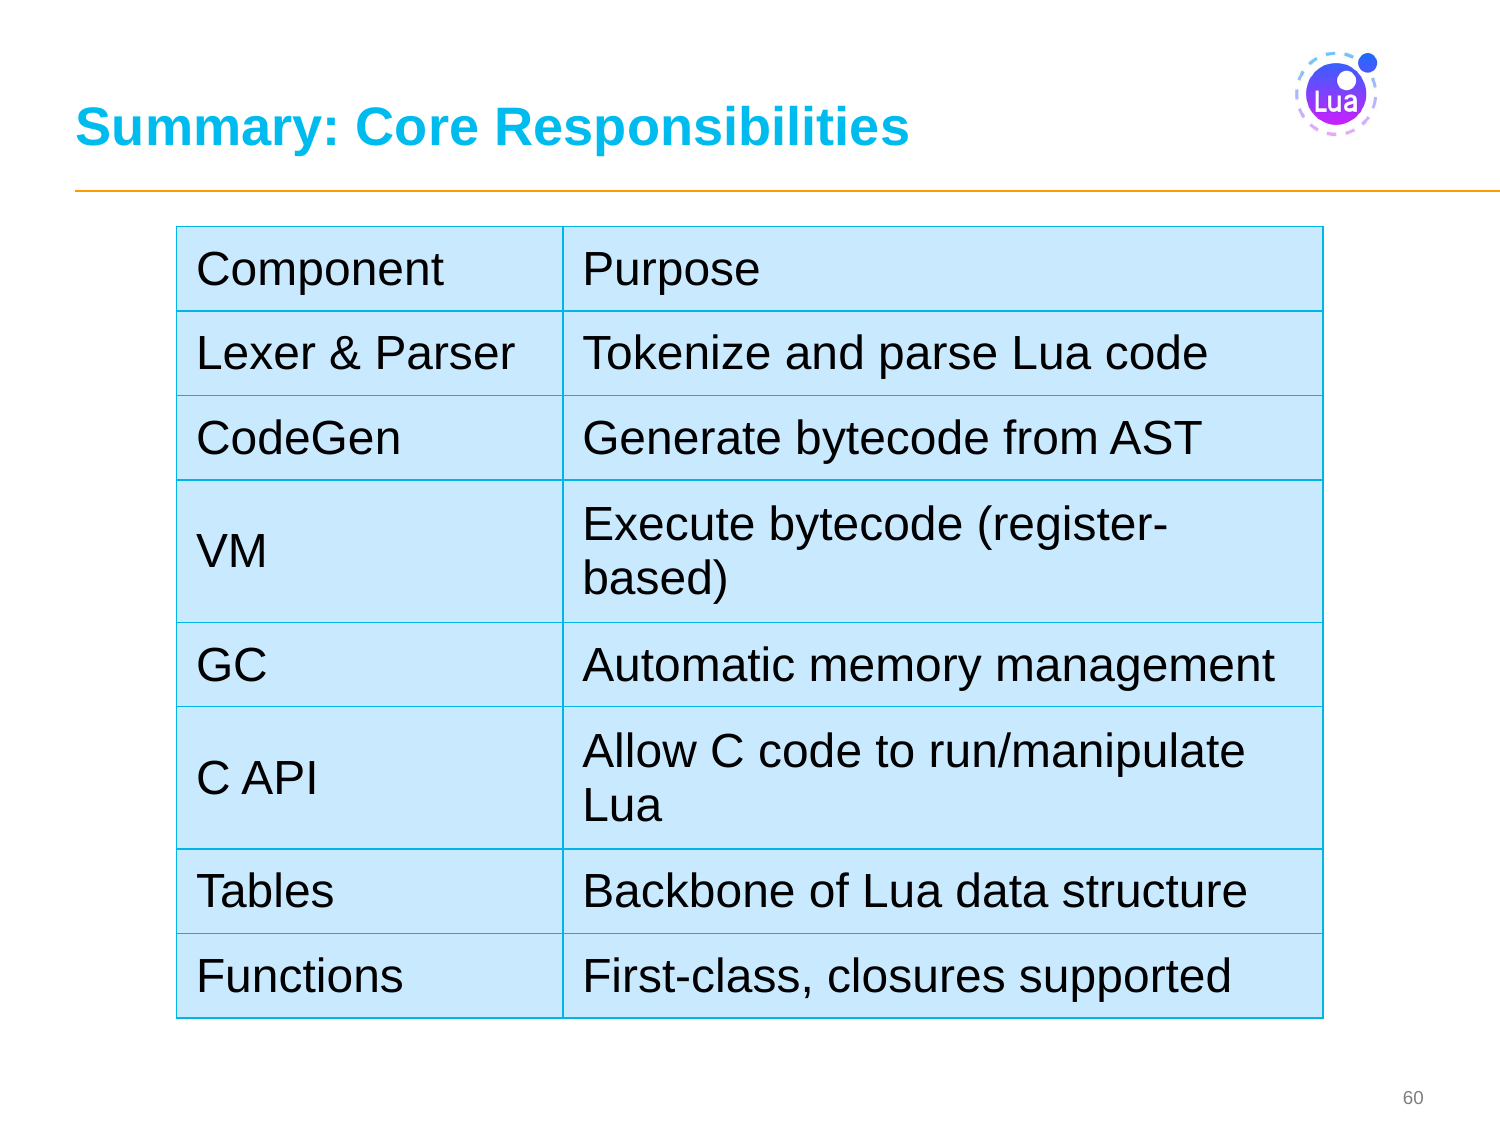

# Summary: Core Responsibilities
| Component | Purpose |
| --- | --- |
| Lexer & Parser | Tokenize and parse Lua code |
| CodeGen | Generate bytecode from AST |
| VM | Execute bytecode (register-based) |
| GC | Automatic memory management |
| C API | Allow C code to run/manipulate Lua |
| Tables | Backbone of Lua data structure |
| Functions | First-class, closures supported |